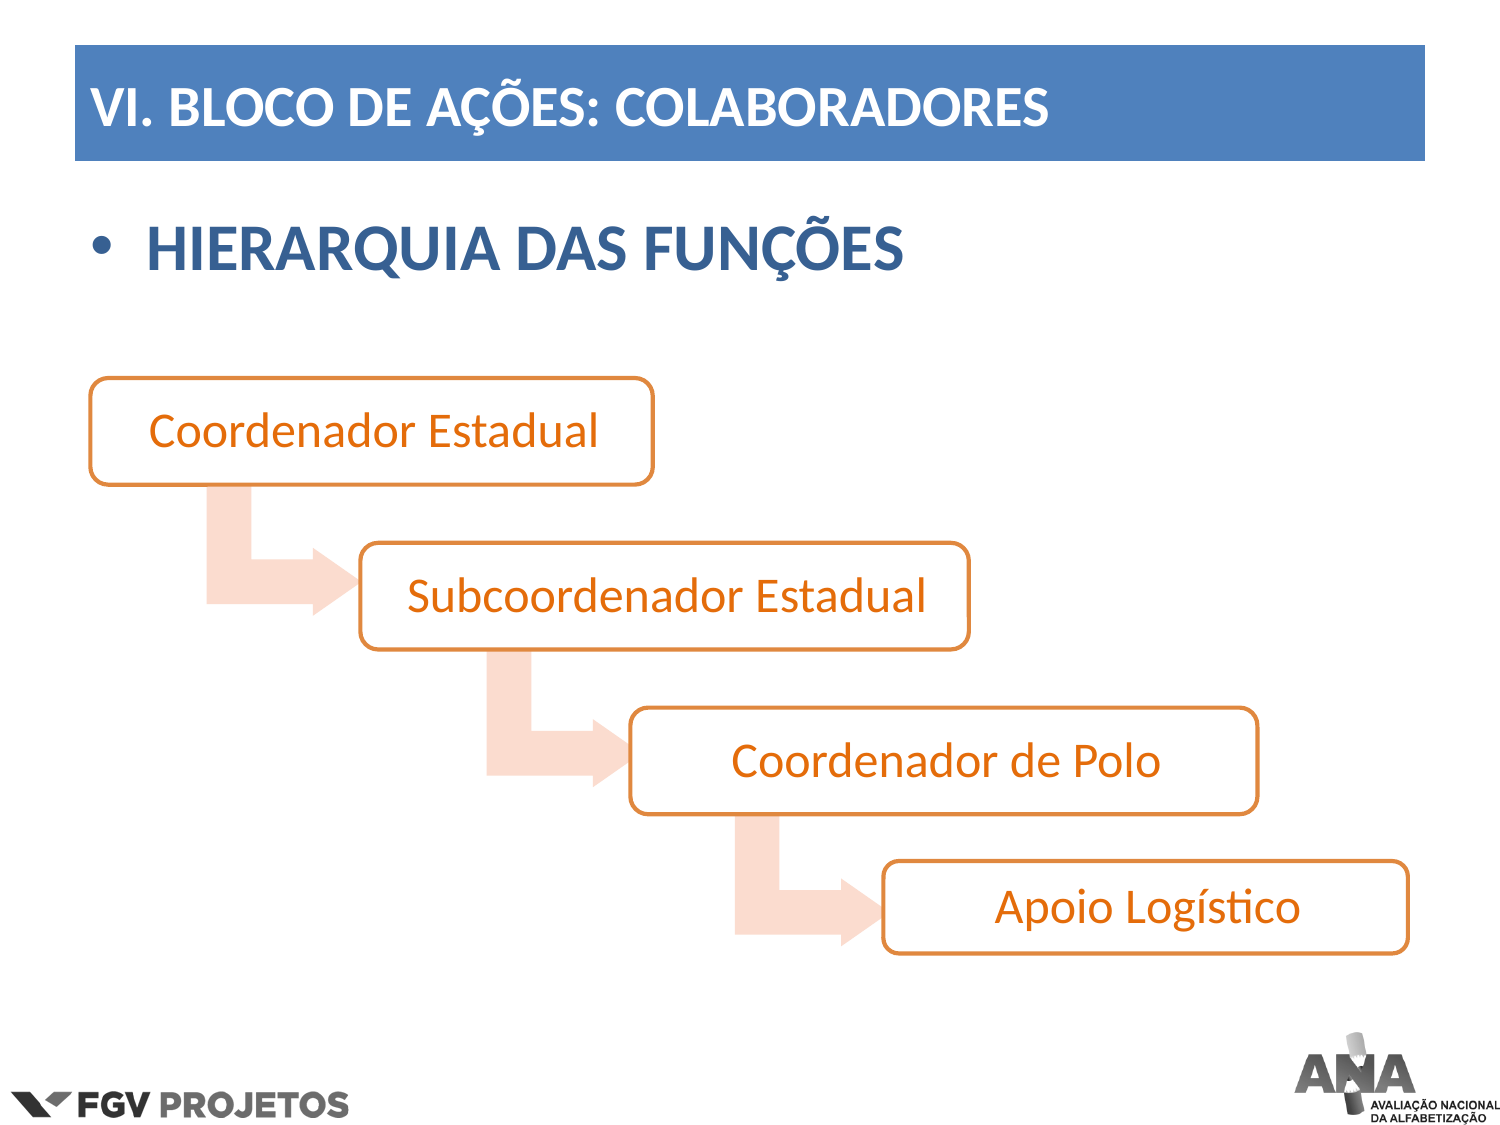

# VI. Bloco de ações: COLABORADORES
Hierarquia das Funções
Coordenador Estadual
Subcoordenador Estadual
Coordenador de Polo
Apoio Logístico